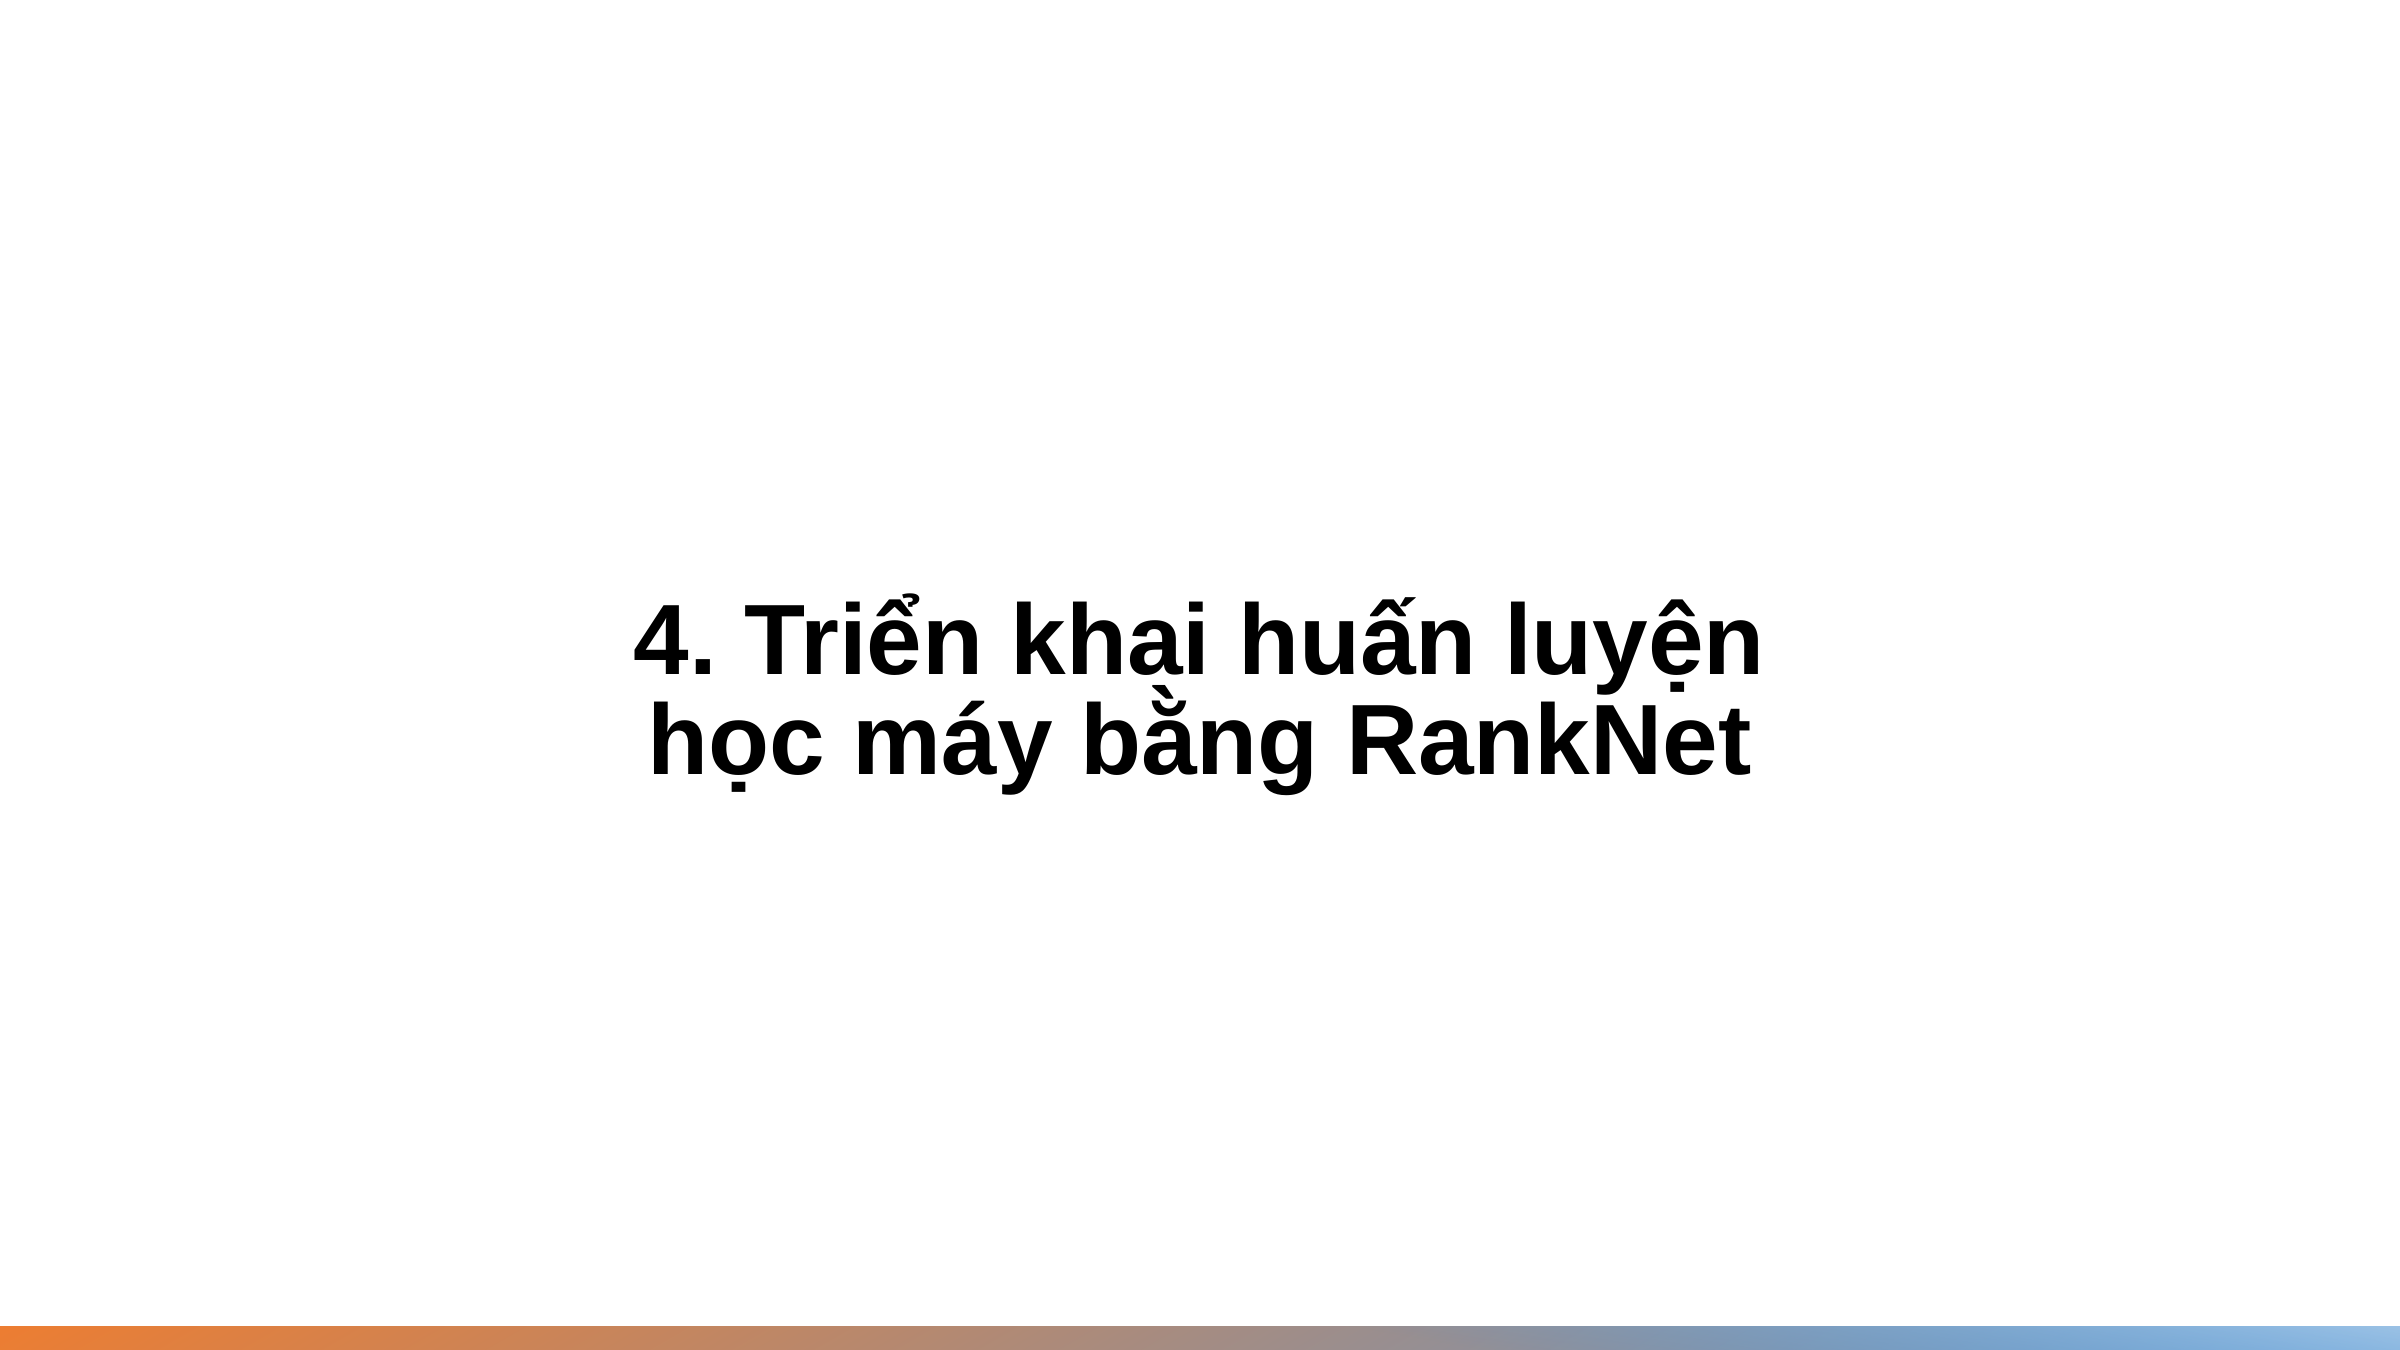

4. Triển khai huấn luyện học máy bằng RankNet